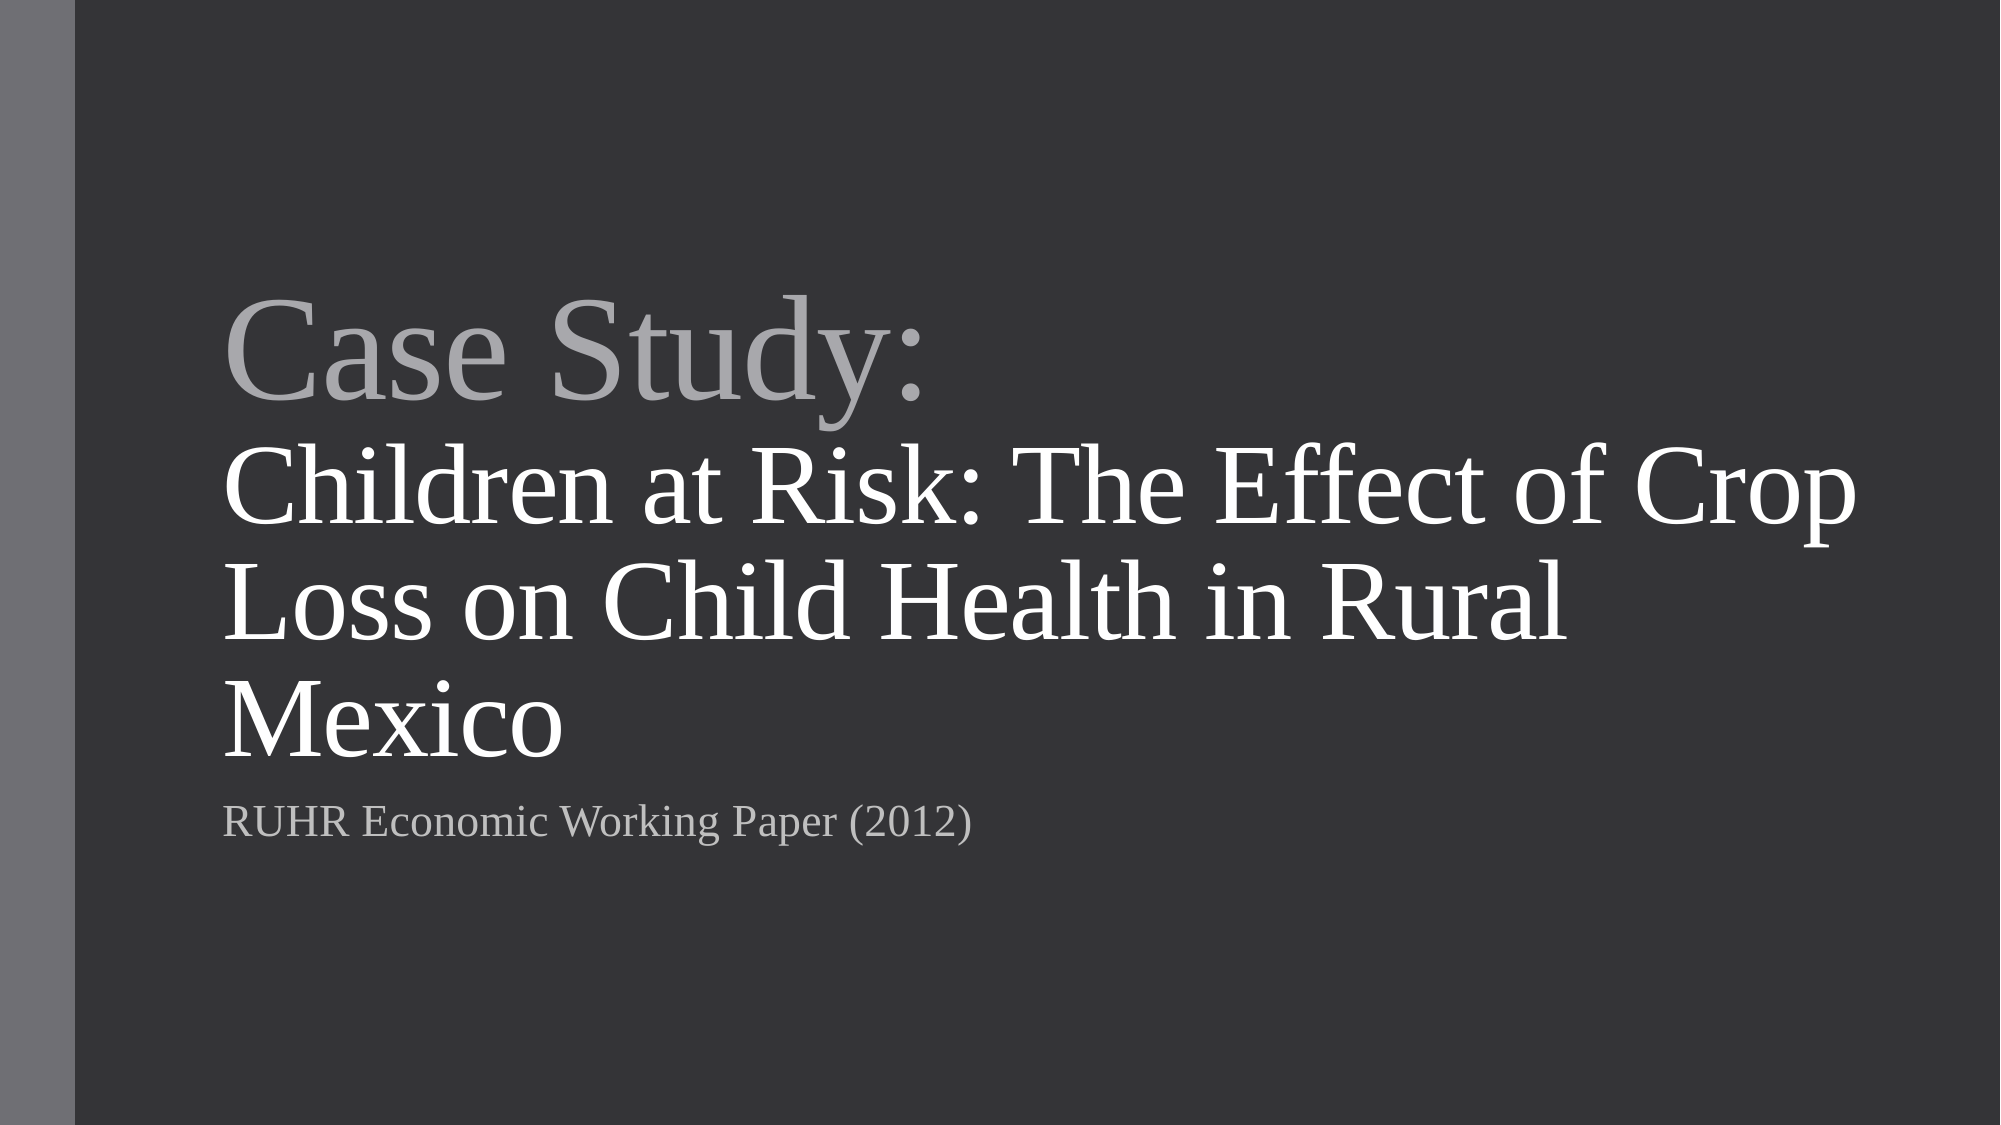

# Case Study: Children at Risk: The Effect of Crop Loss on Child Health in Rural Mexico
RUHR Economic Working Paper (2012)